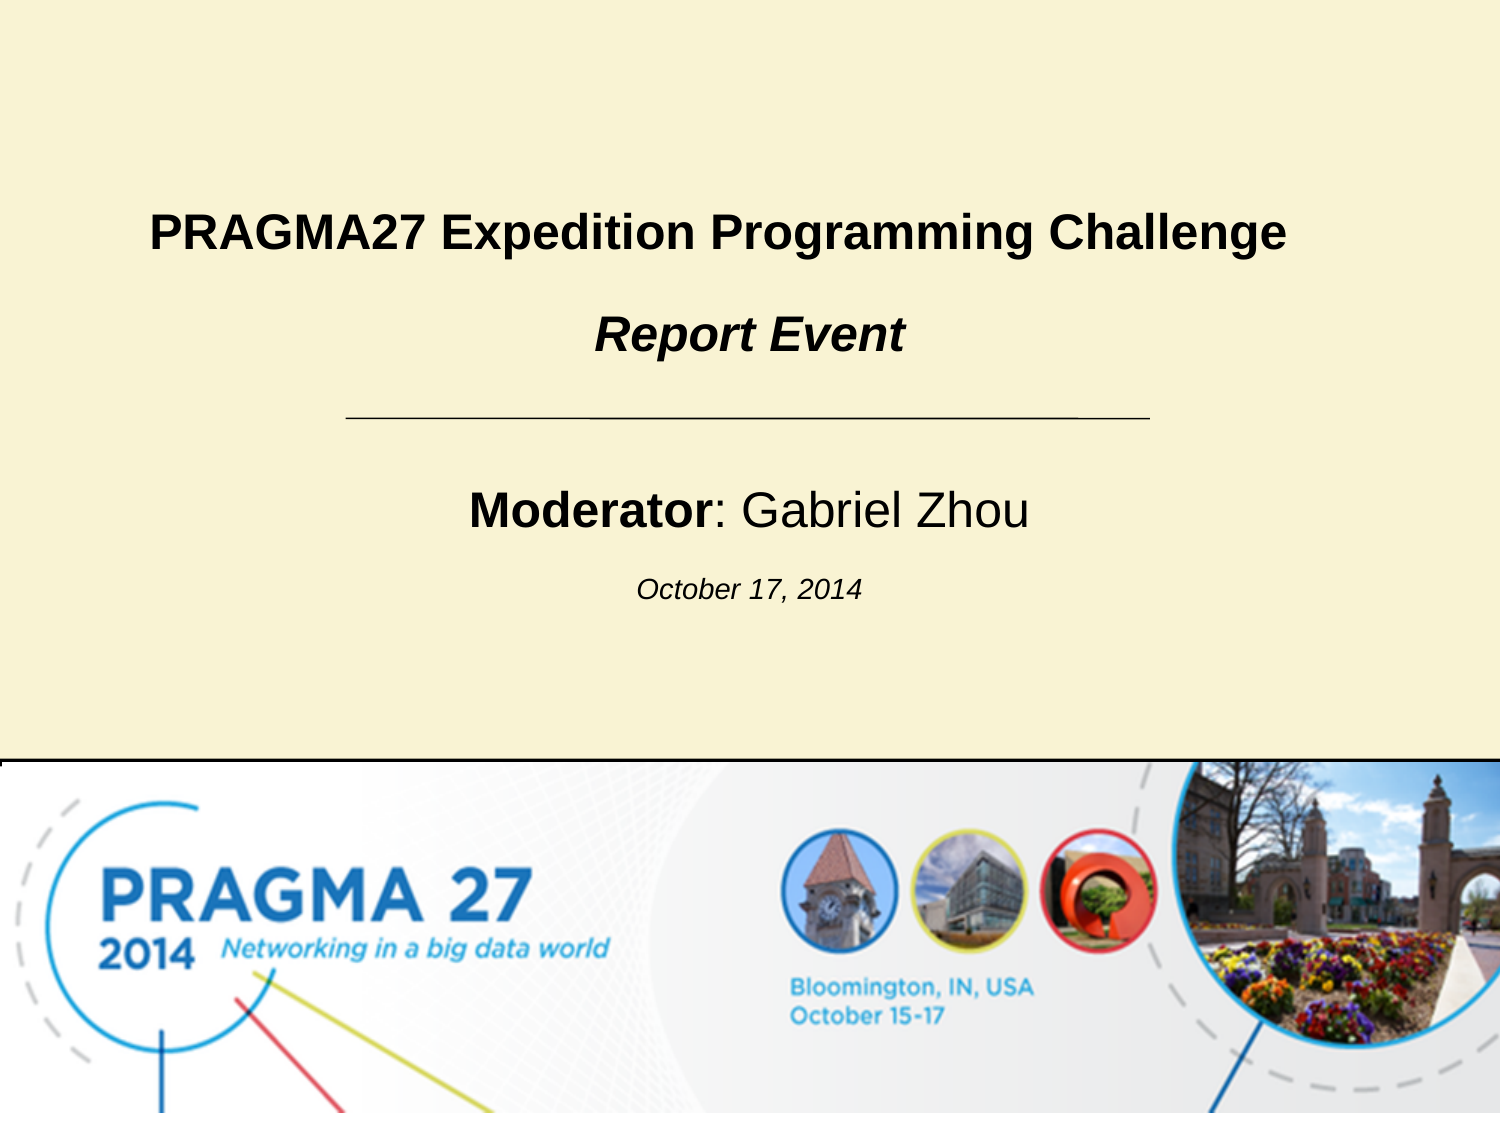

# PRAGMA27 Expedition Programming Challenge
Report Event
Moderator: Gabriel Zhou
October 17, 2014